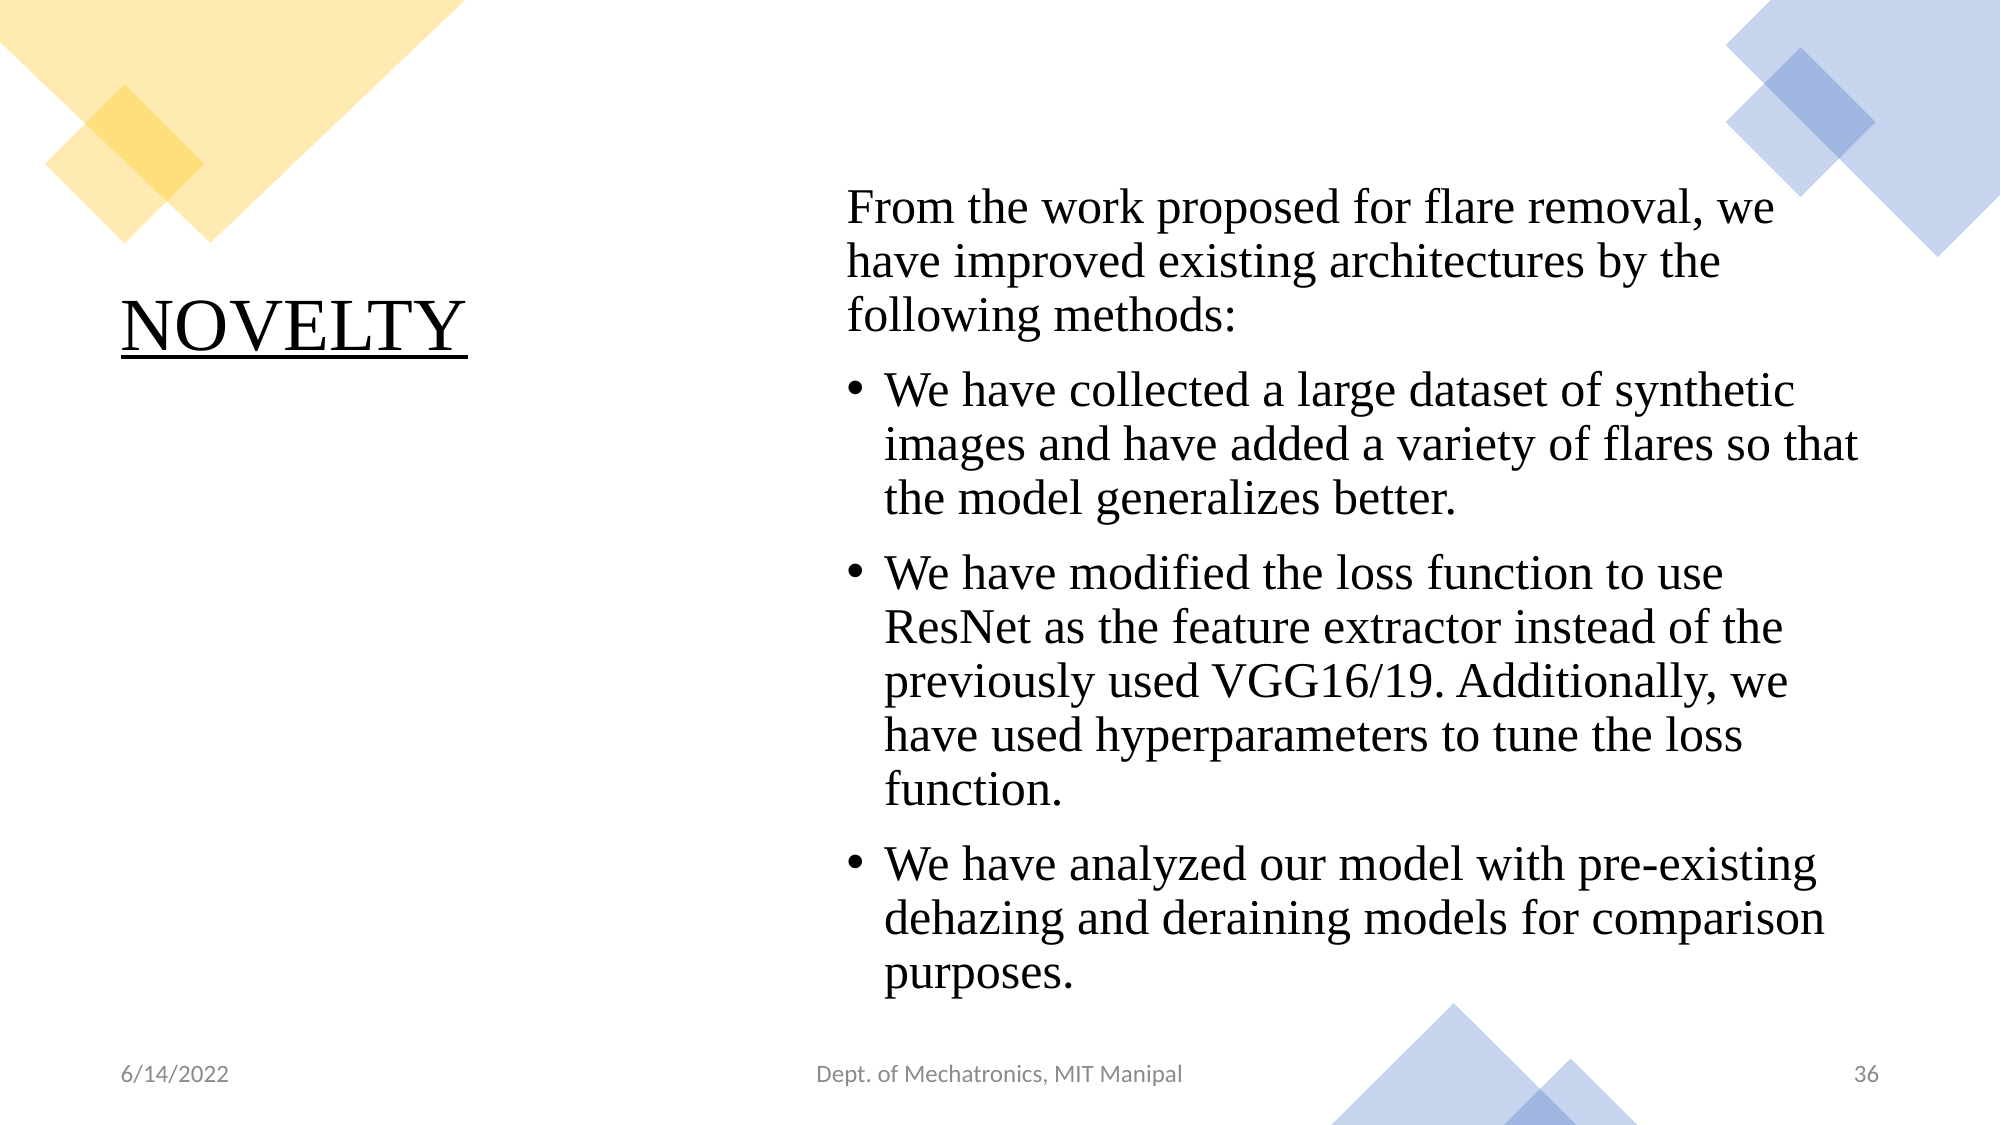

From the work proposed for flare removal, we have improved existing architectures by the following methods:
We have collected a large dataset of synthetic images and have added a variety of flares so that the model generalizes better.
We have modified the loss function to use ResNet as the feature extractor instead of the previously used VGG16/19. Additionally, we have used hyperparameters to tune the loss function.
We have analyzed our model with pre-existing dehazing and deraining models for comparison purposes.
# NOVELTY

6/14/2022
Dept. of Mechatronics, MIT Manipal
36